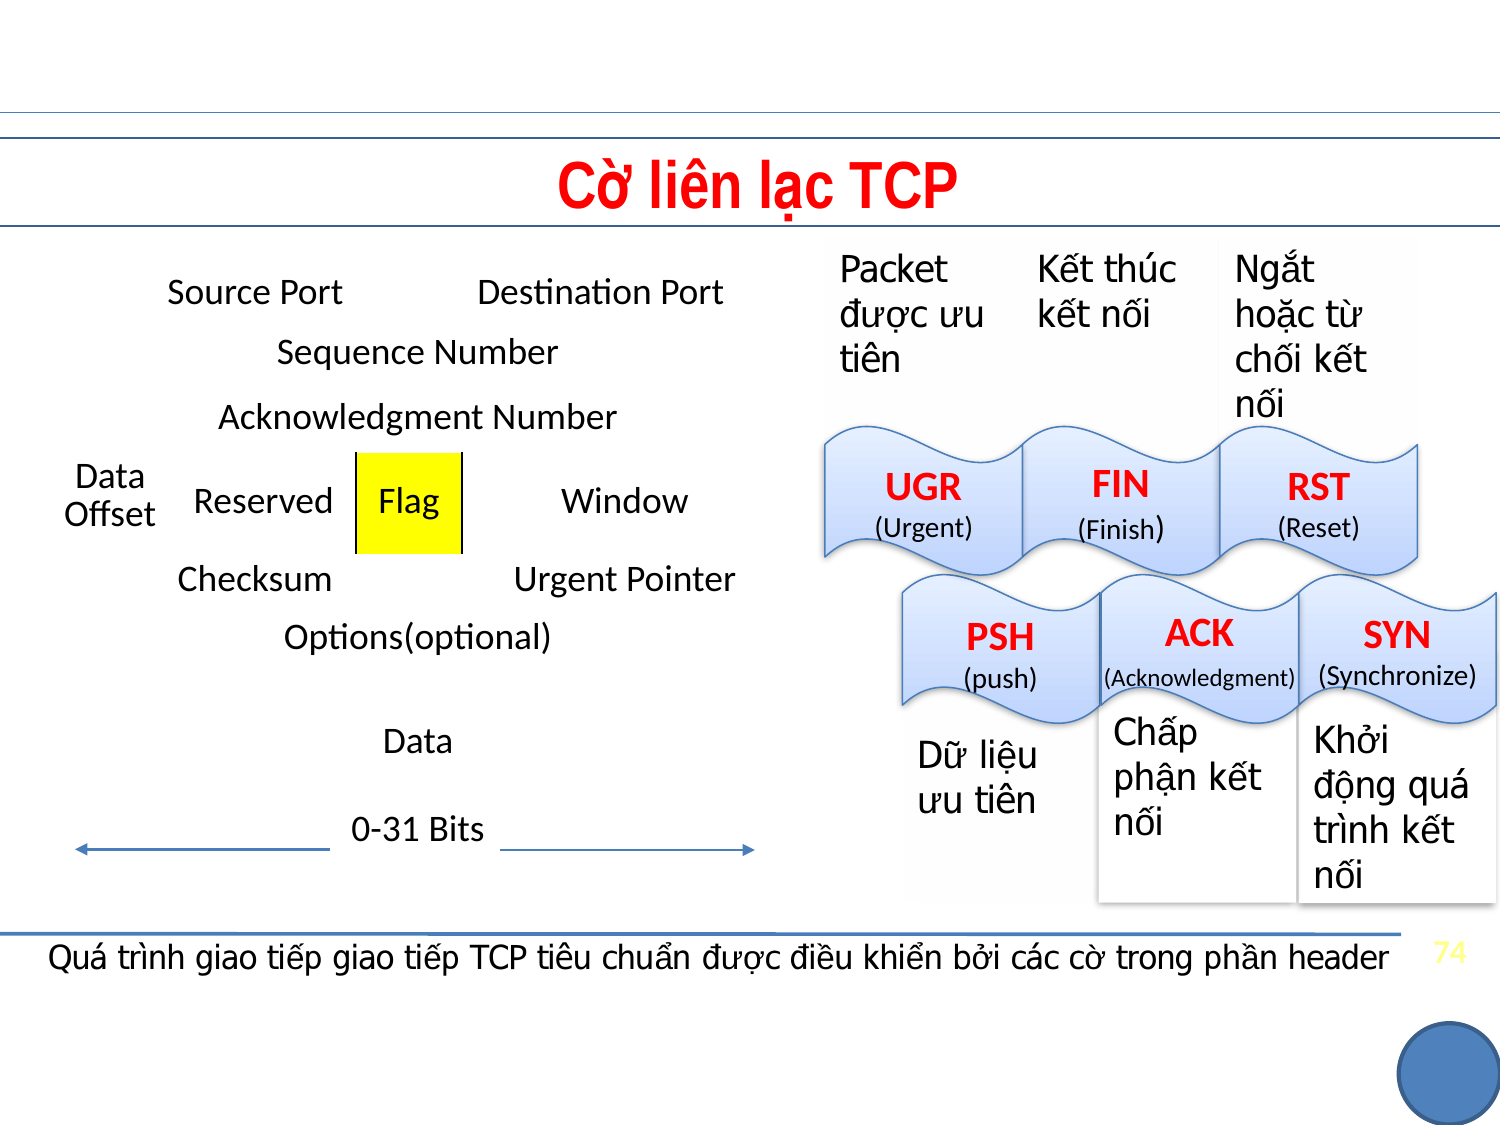

# Cờ liên lạc TCP
Packet được ưu tiên
Kết thúc kết nối
Ngắt hoặc từ chối kết nối
| Source Port |  |  | Destination Port |
| --- | --- | --- | --- |
| Sequence Number |  |  |  |
| Acknowledgment Number |  |  |  |
| Data Offset | Reserved | Flag | Window |
| Checksum |  |  | Urgent Pointer |
| Options(optional) |  |  |  |
| Data |  |  |  |
| 0-31 Bits |  |  |  |
UGR
(Urgent)
FIN
(Finish)
RST
(Reset)

SYN
(Synchronize)
ACK
PSH
(push)
Dữ liệu ưu tiên
Chấp phận kết nối
Khởi động quá trình kết nối
(Acknowledgment)
8
74
    Quá trình giao tiếp giao tiếp TCP tiêu chuẩn được điều khiển bởi các cờ trong phần header